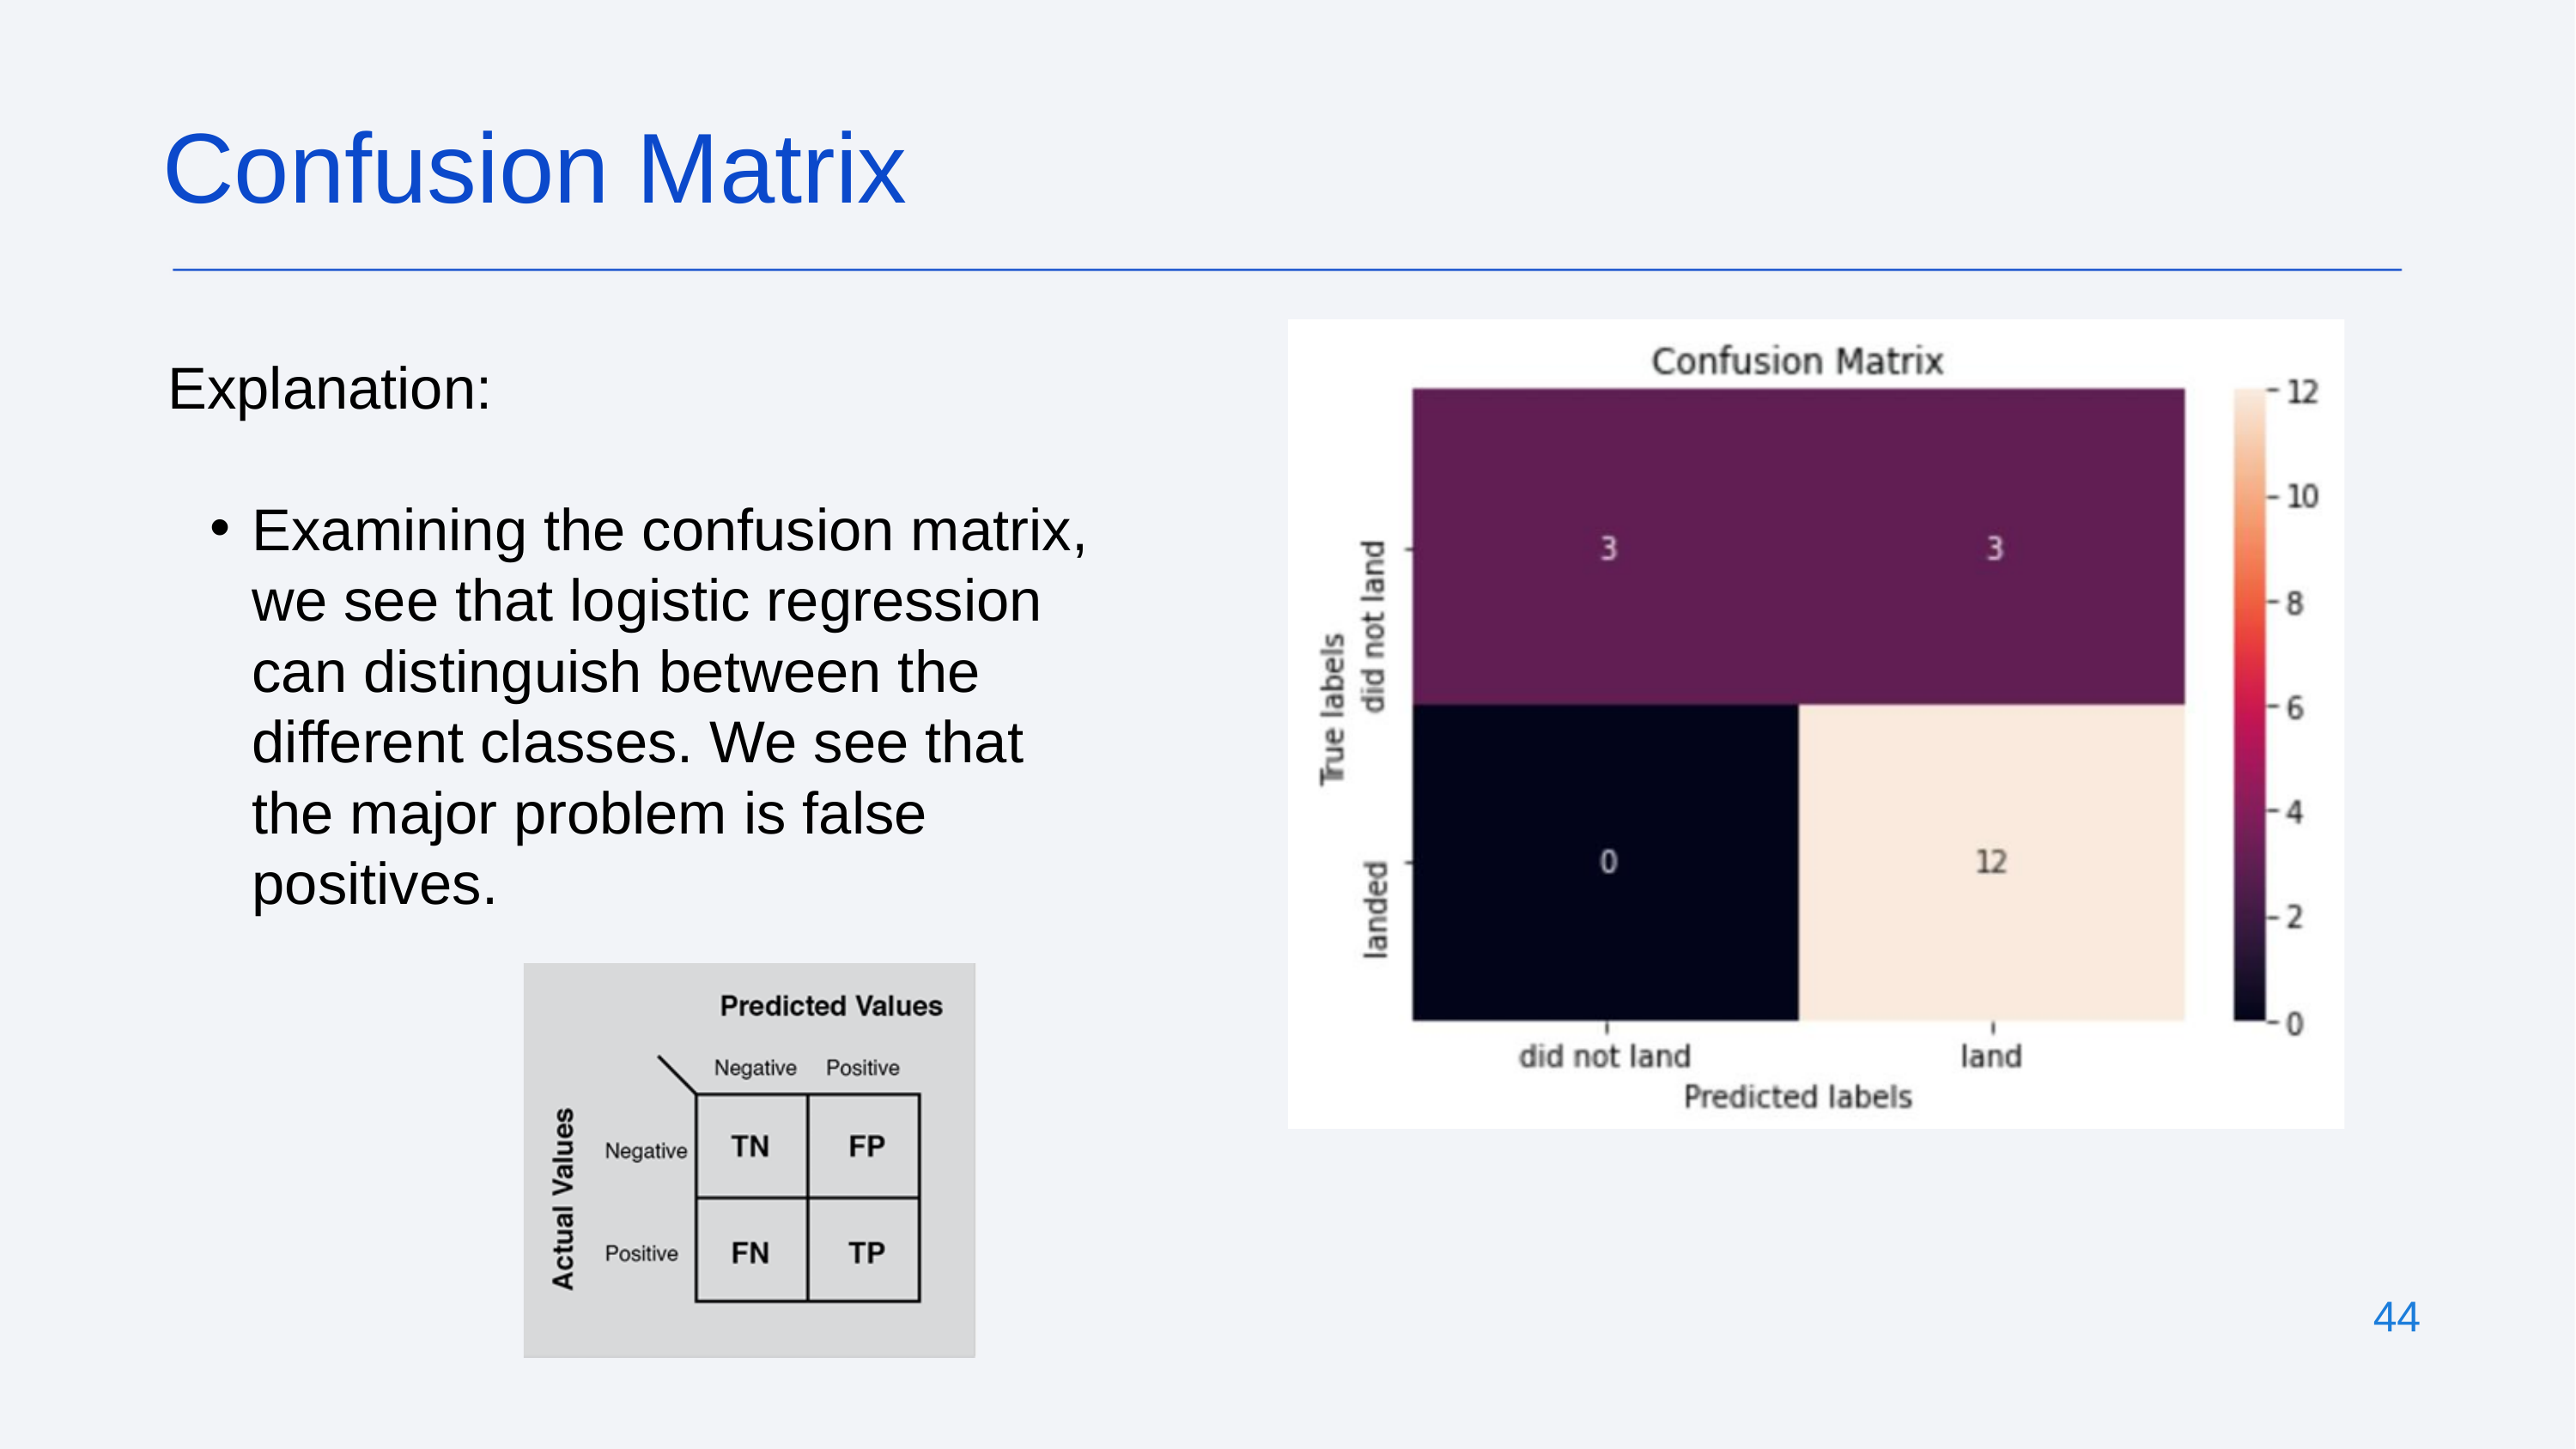

Confusion Matrix

Explanation:

Examining the confusion matrix, we see that logistic regression can distinguish between the different classes. We see that the major problem is false positives.

44